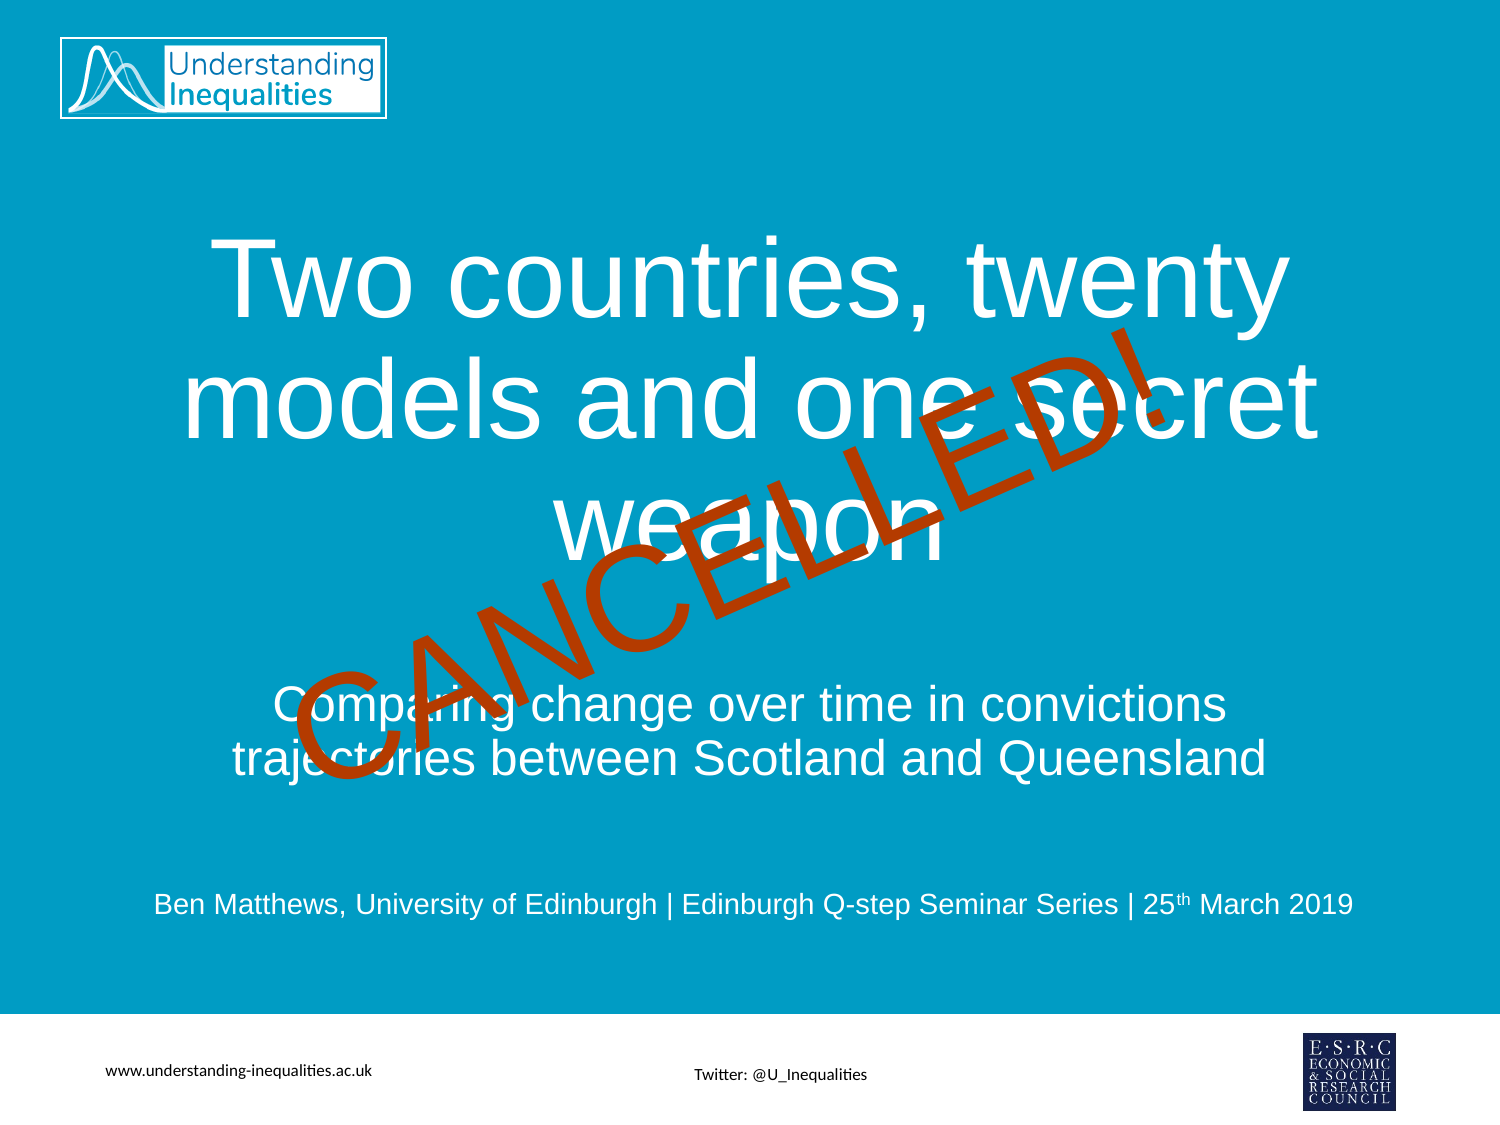

# Two countries, twenty models and one secret weapon
CANCELLED!
Comparing change over time in convictions trajectories between Scotland and Queensland

Ben Matthews, University of Edinburgh | Edinburgh Q-step Seminar Series | 25th March 2019